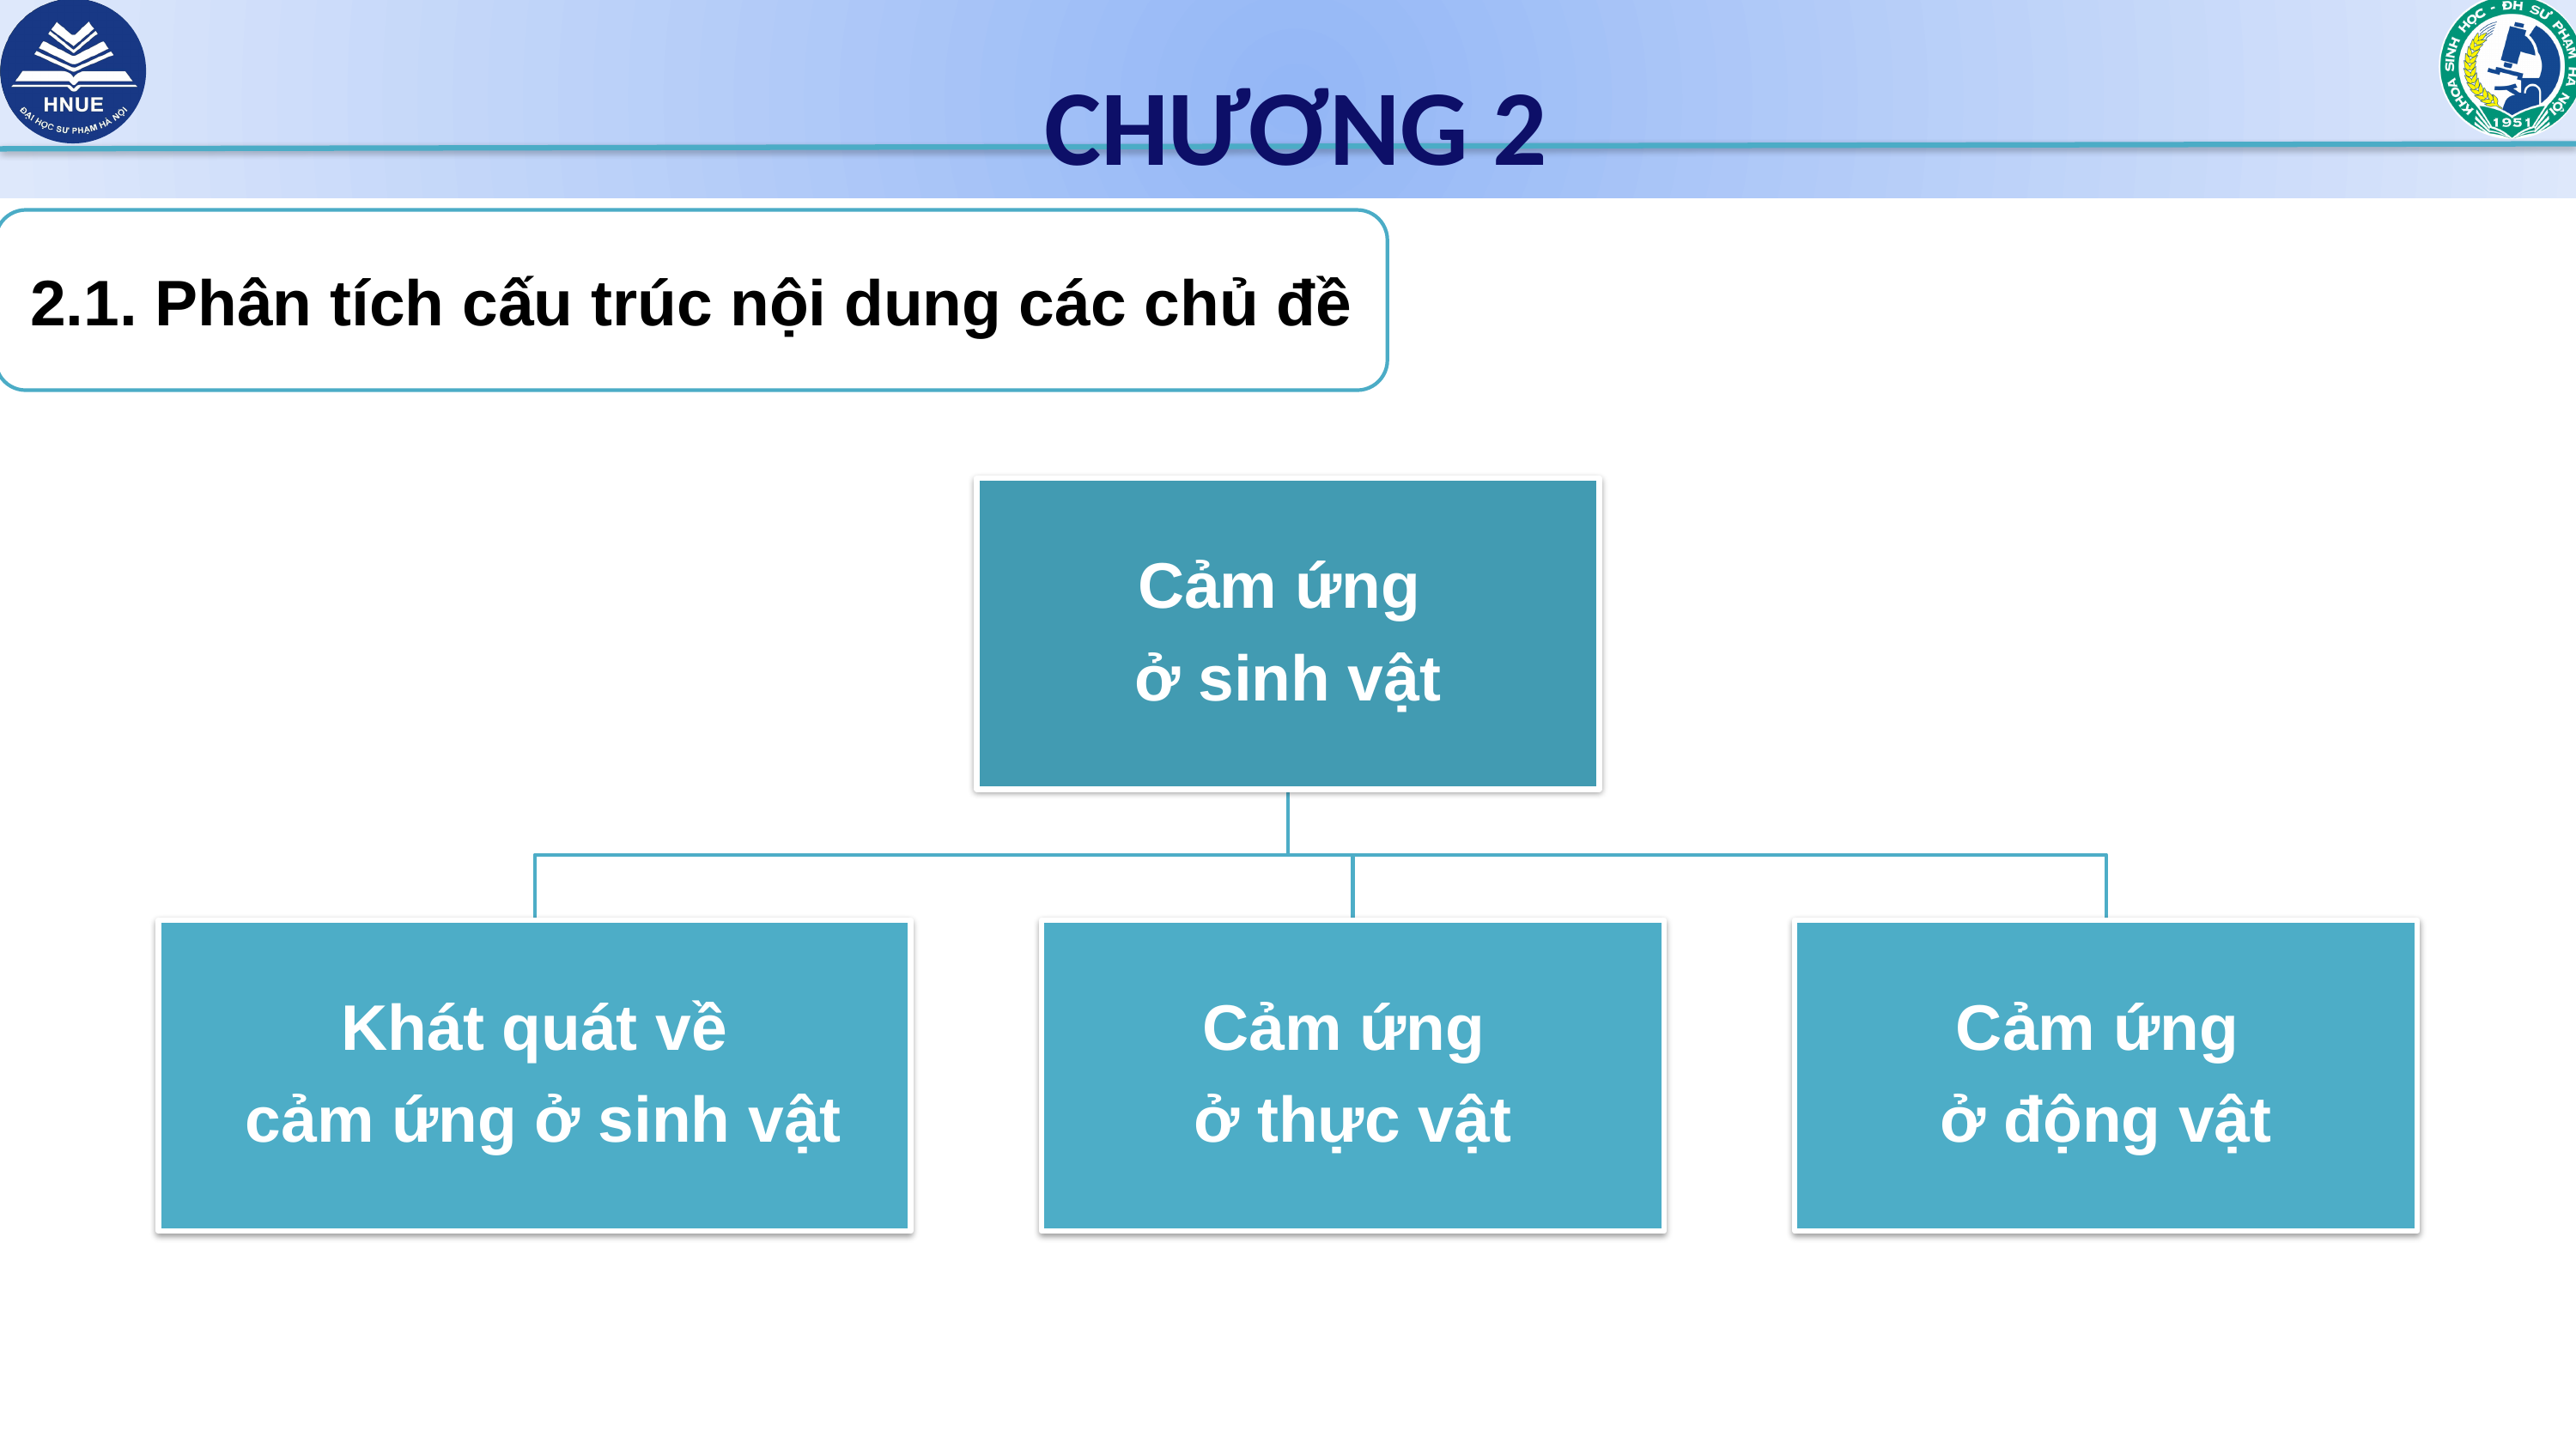

CHƯƠNG 2
2.1. Phân tích cấu trúc nội dung các chủ đề

Cảm ứng
ở sinh vật

Khát quát về
 cảm ứng ở sinh vật

Cảm ứng
ở thực vật

Cảm ứng
ở động vật